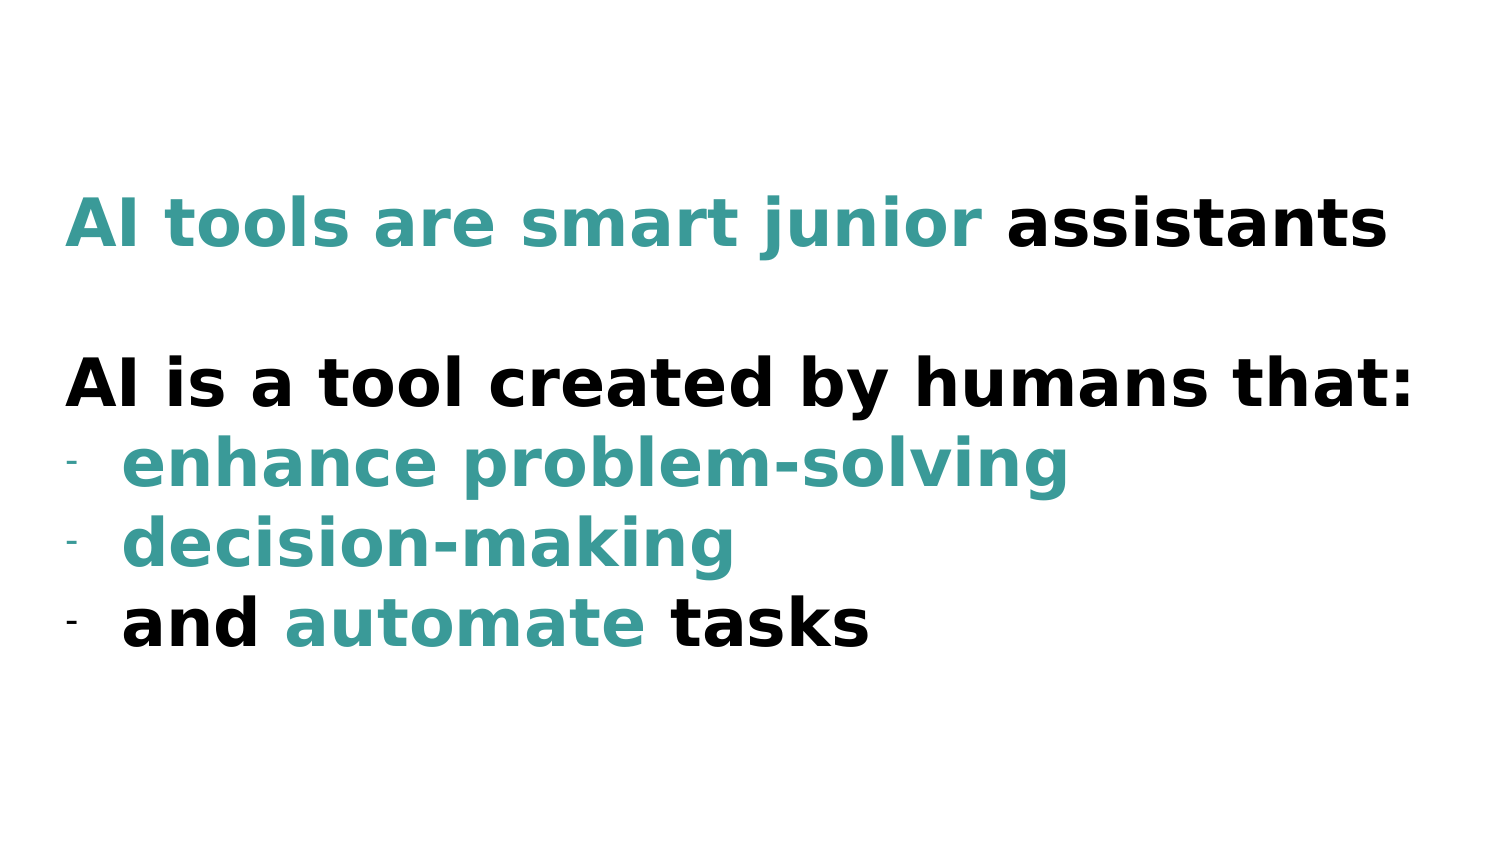

AI tools are smart junior assistants

AI is a tool created by humans that:
enhance problem-solving
decision-making
and automate tasks